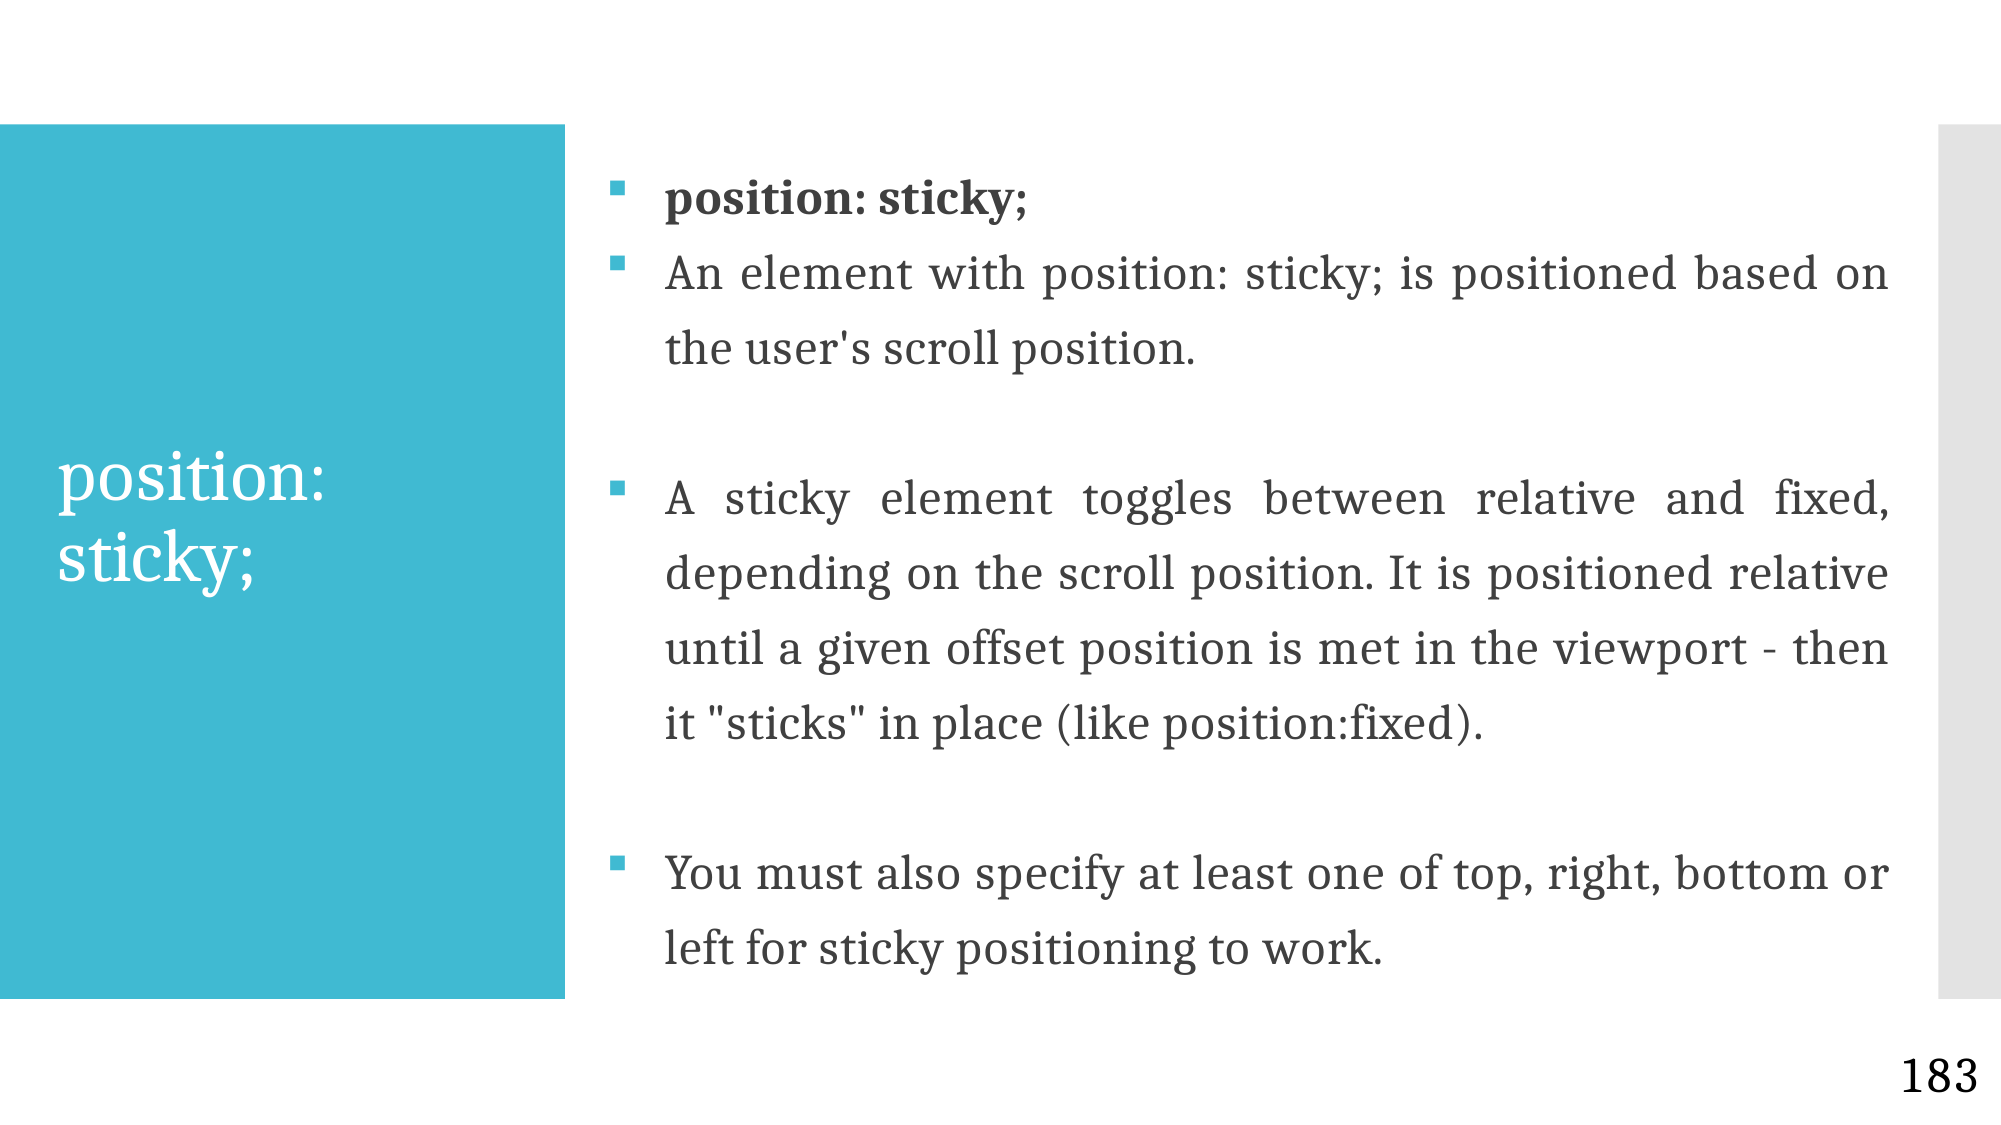

position: sticky;
An element with position: sticky; is positioned based on the user's scroll position.

A sticky element toggles between relative and fixed, depending on the scroll position. It is positioned relative until a given offset position is met in the viewport - then it "sticks" in place (like position:fixed).

You must also specify at least one of top, right, bottom or left for sticky positioning to work.
# position: sticky;
183